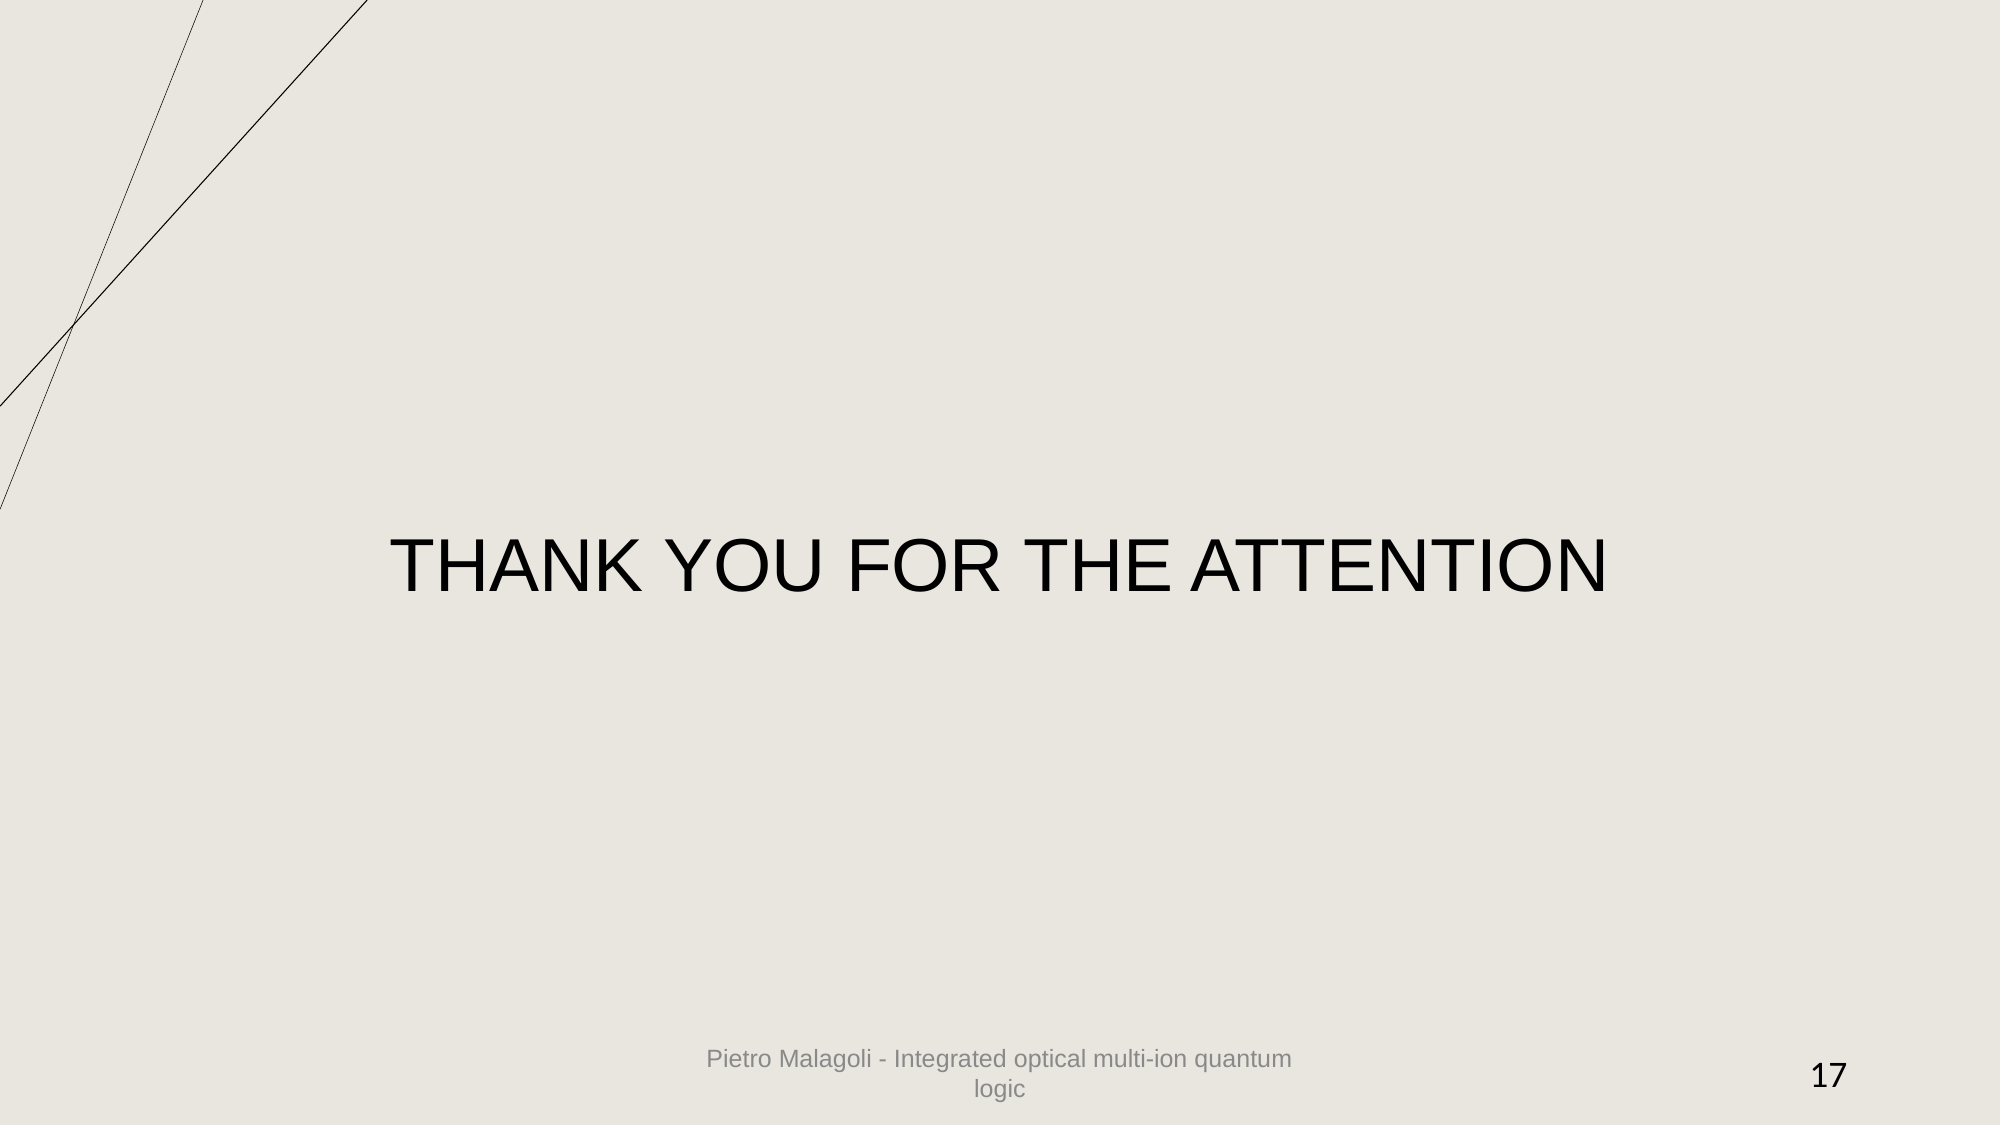

THANK YOU FOR THE ATTENTION
Pietro Malagoli - Integrated optical multi-ion quantum logic
17